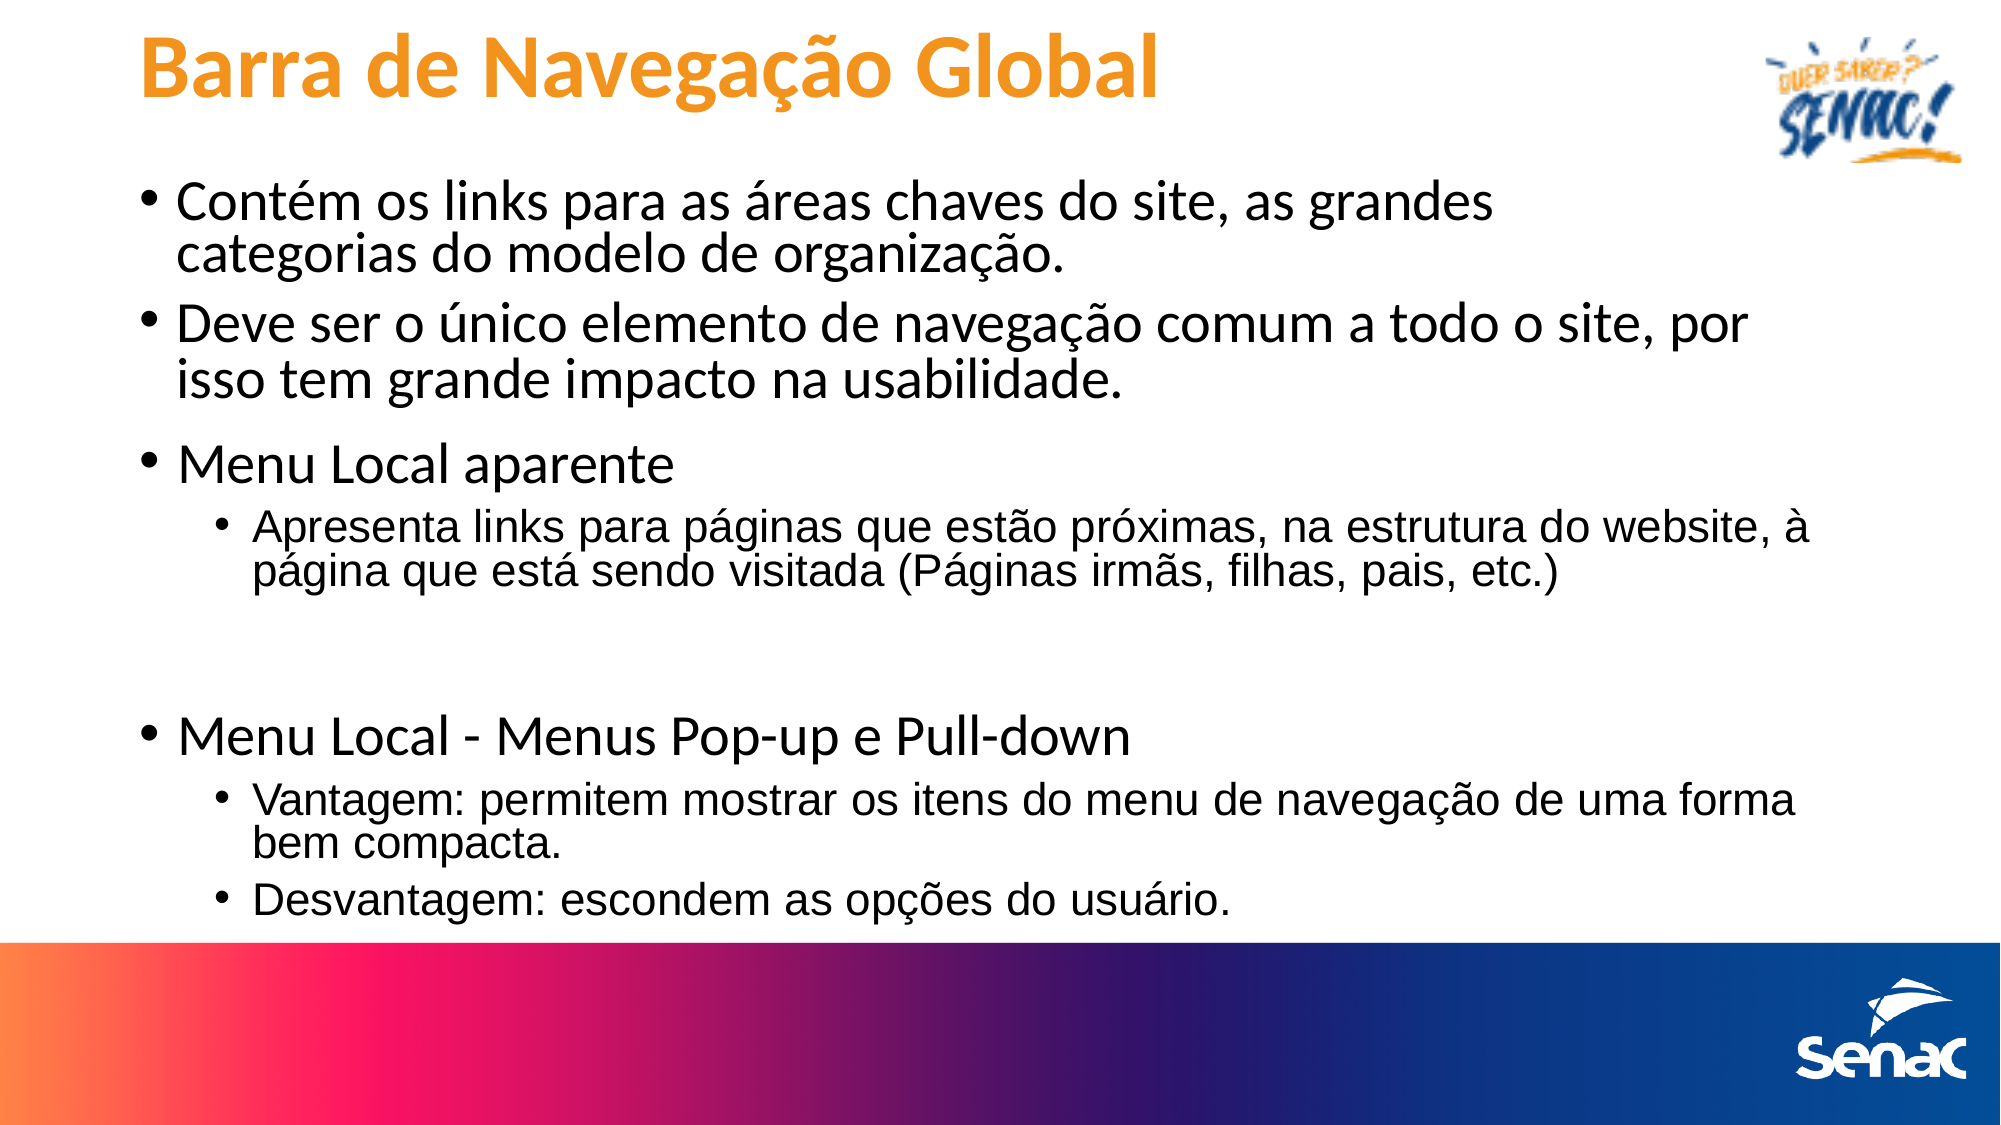

# Barra de Navegação Global
Contém os links para as áreas chaves do site, as grandes 	categorias do modelo de organização.
Deve ser o único elemento de navegação comum a todo o site, por 	isso tem grande impacto na usabilidade.
Menu Local aparente
Apresenta links para páginas que estão próximas, na estrutura do website, à página que está sendo visitada (Páginas irmãs, filhas, pais, etc.)

Menu Local - Menus Pop-up e Pull-down
Vantagem: permitem mostrar os itens do menu de navegação de uma forma bem compacta.
Desvantagem: escondem as opções do usuário.